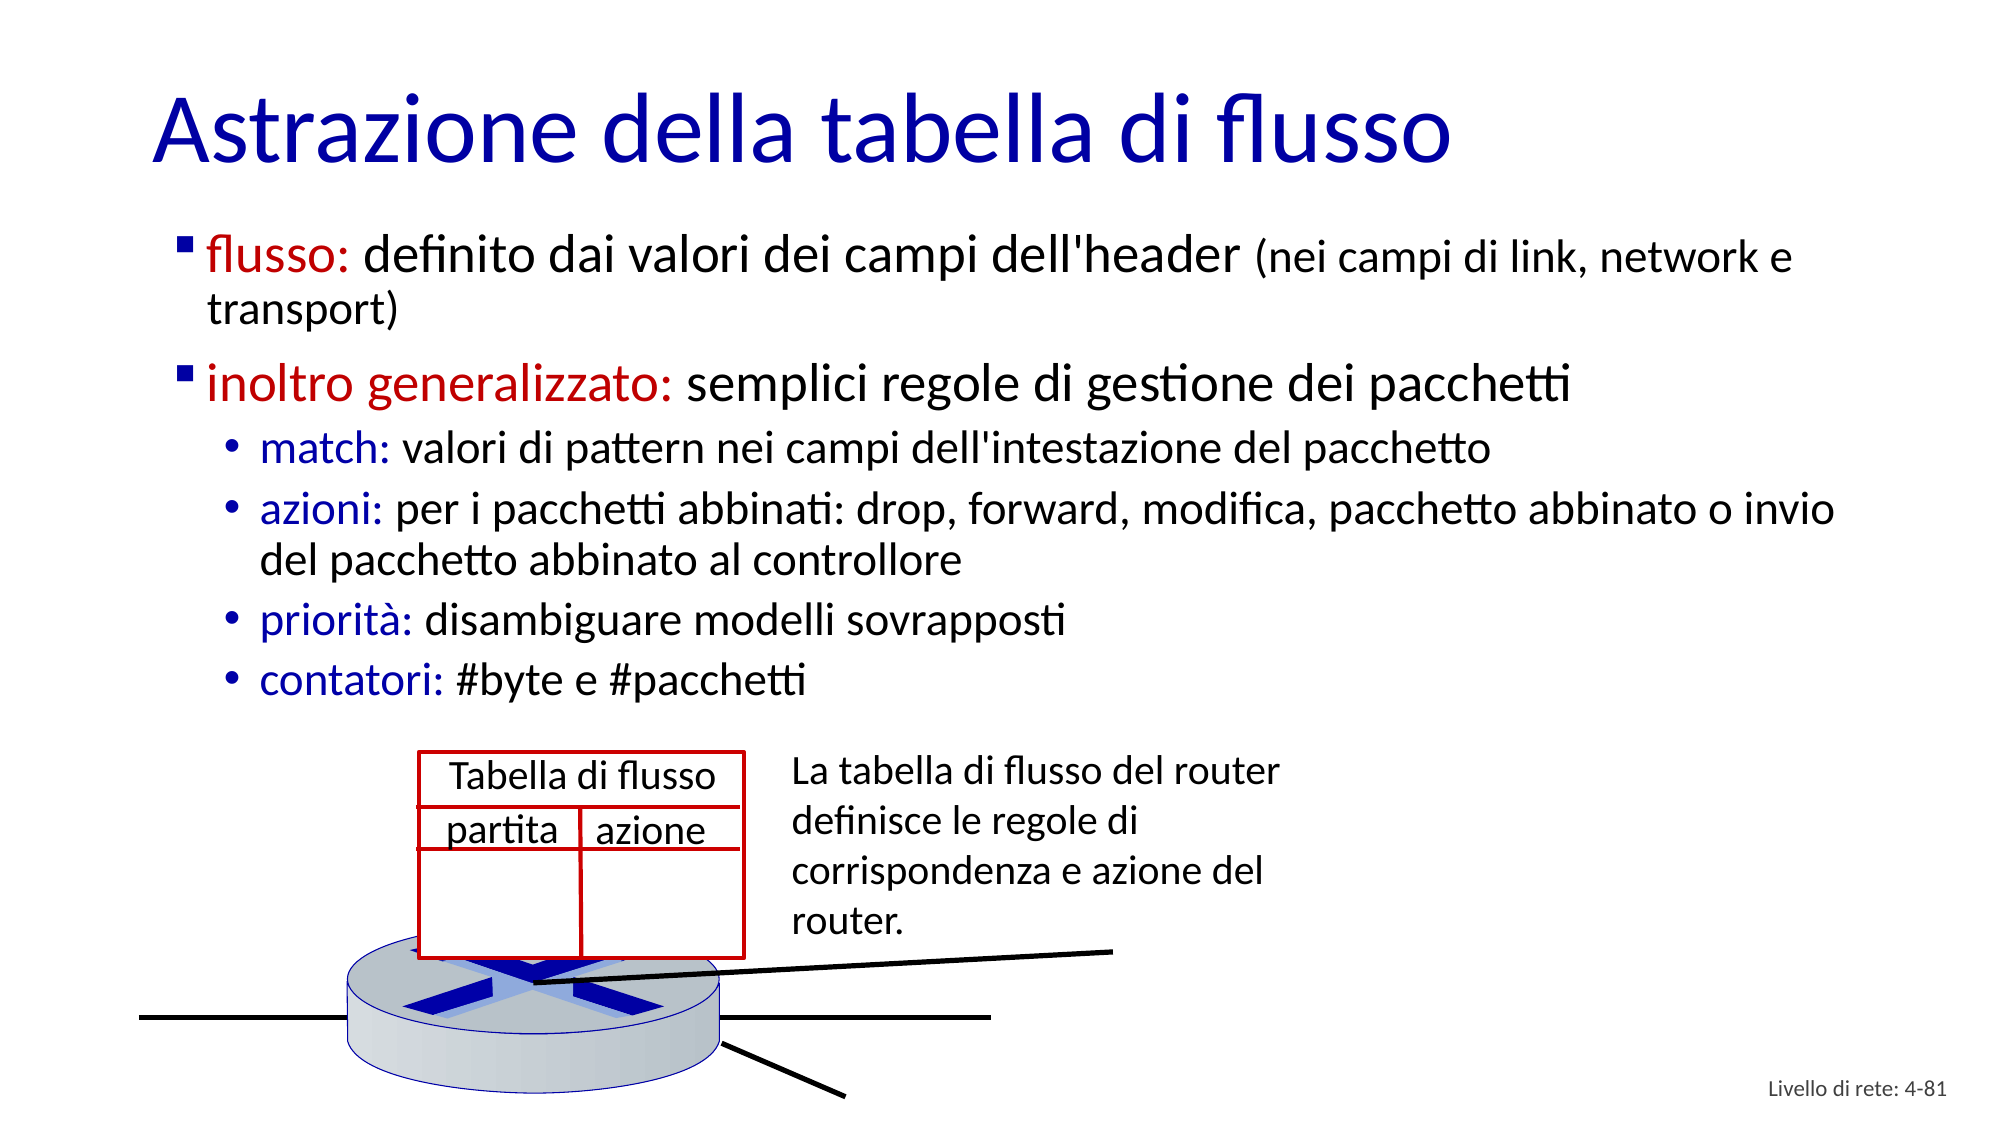

# Astrazione della tabella di flusso
flusso: definito dai valori dei campi dell'header (nei campi di link, network e transport)
inoltro generalizzato: semplici regole di gestione dei pacchetti
match: valori di pattern nei campi dell'intestazione del pacchetto
azioni: per i pacchetti abbinati: drop, forward, modifica, pacchetto abbinato o invio del pacchetto abbinato al controllore
priorità: disambiguare modelli sovrapposti
contatori: #byte e #pacchetti
La tabella di flusso del router definisce le regole di corrispondenza e azione del router.
Tabella di flusso

partita
azione

Livello di rete: 4-81